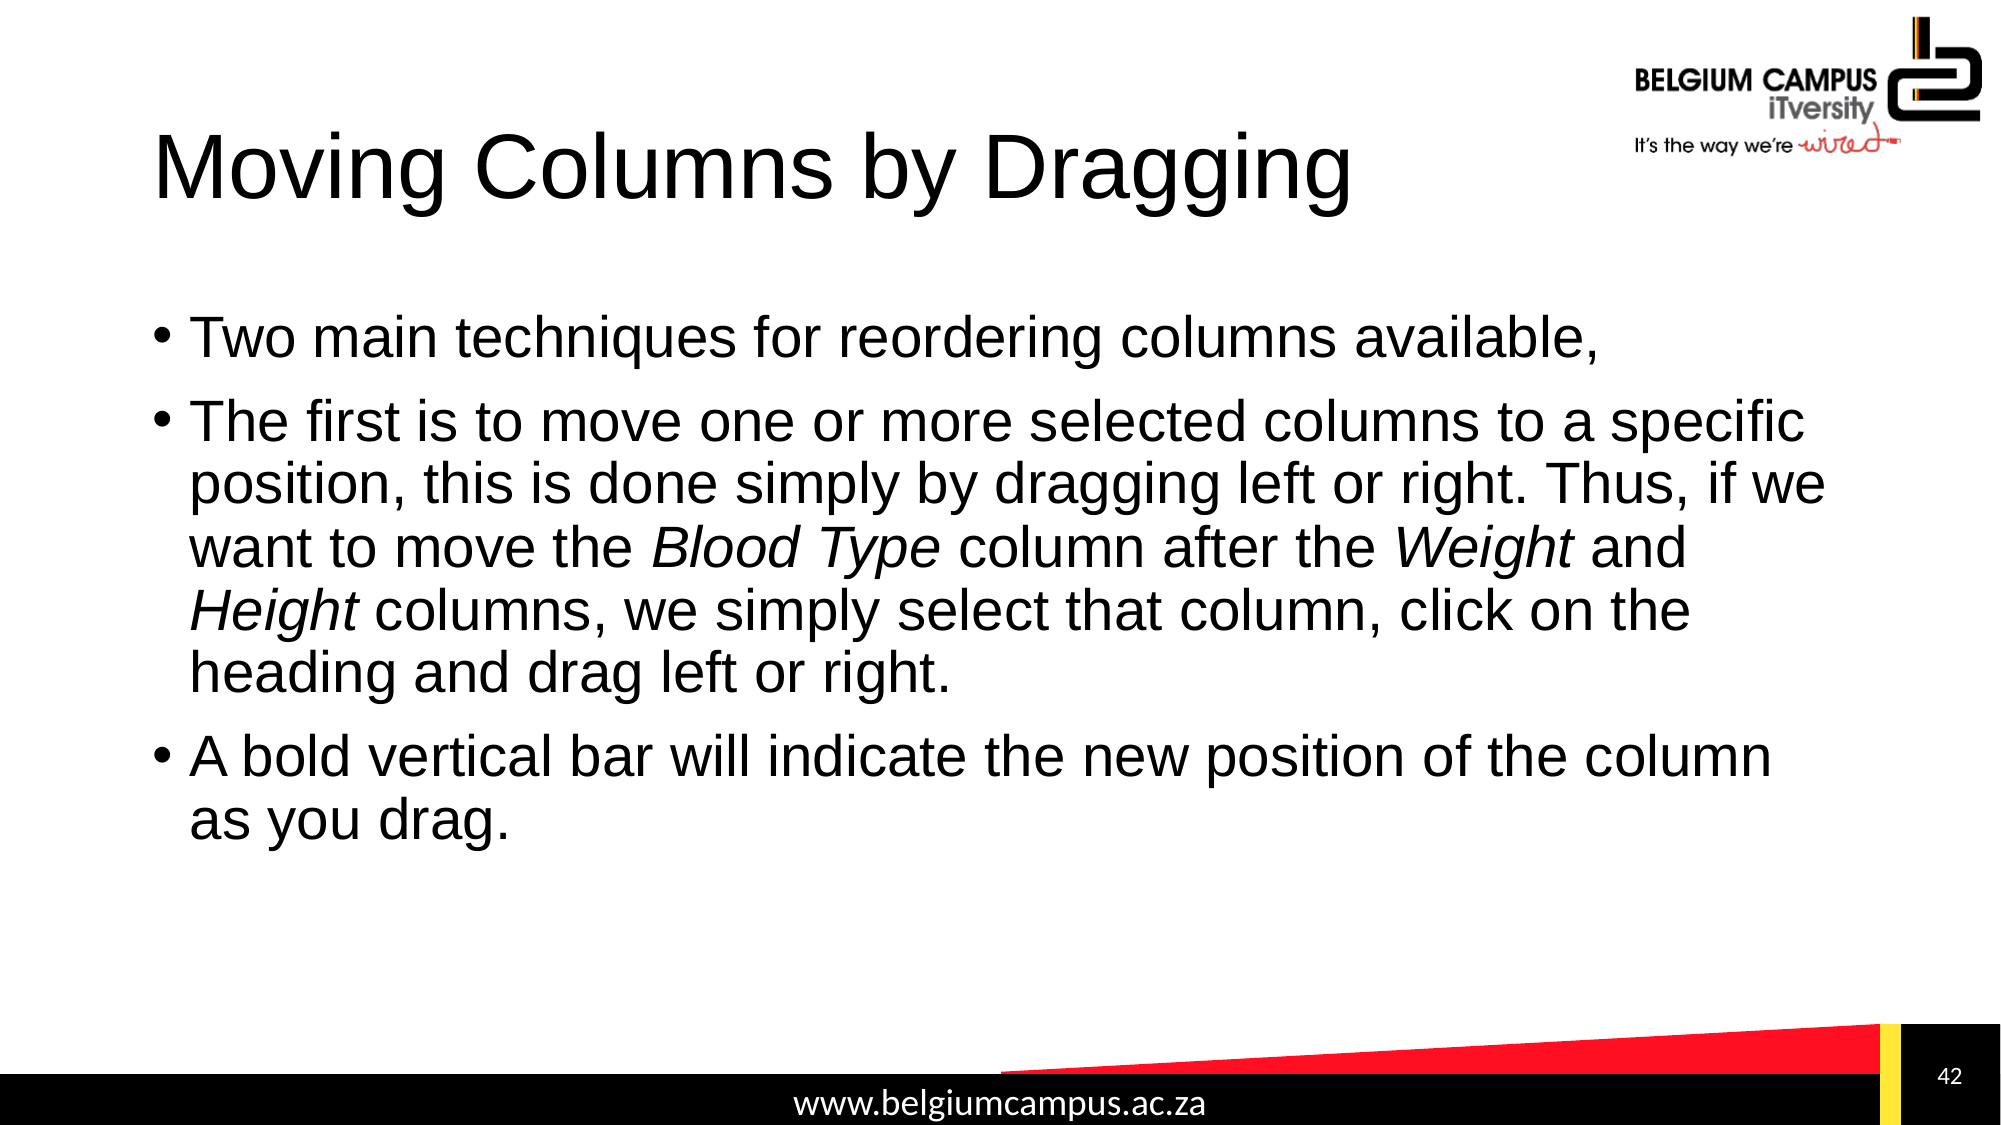

# Moving Columns by Dragging
Two main techniques for reordering columns available,
The first is to move one or more selected columns to a specific position, this is done simply by dragging left or right. Thus, if we want to move the Blood Type column after the Weight and Height columns, we simply select that column, click on the heading and drag left or right.
A bold vertical bar will indicate the new position of the column as you drag.